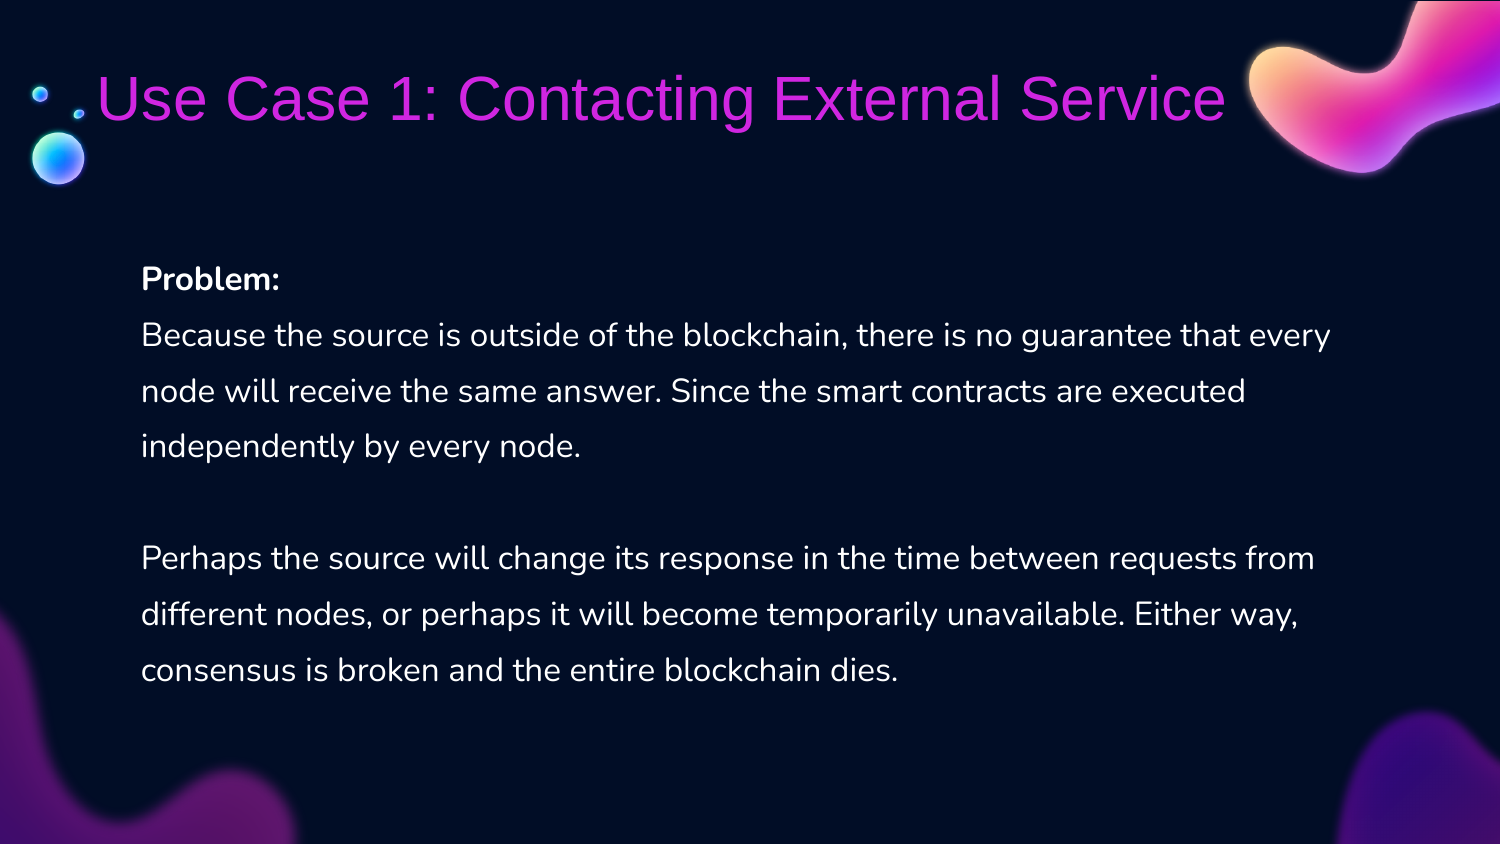

# Use Case 1: Contacting External Service

Problem:
Because the source is outside of the blockchain, there is no guarantee that every node will receive the same answer. Since the smart contracts are executed independently by every node.

Perhaps the source will change its response in the time between requests from different nodes, or perhaps it will become temporarily unavailable. Either way, consensus is broken and the entire blockchain dies.